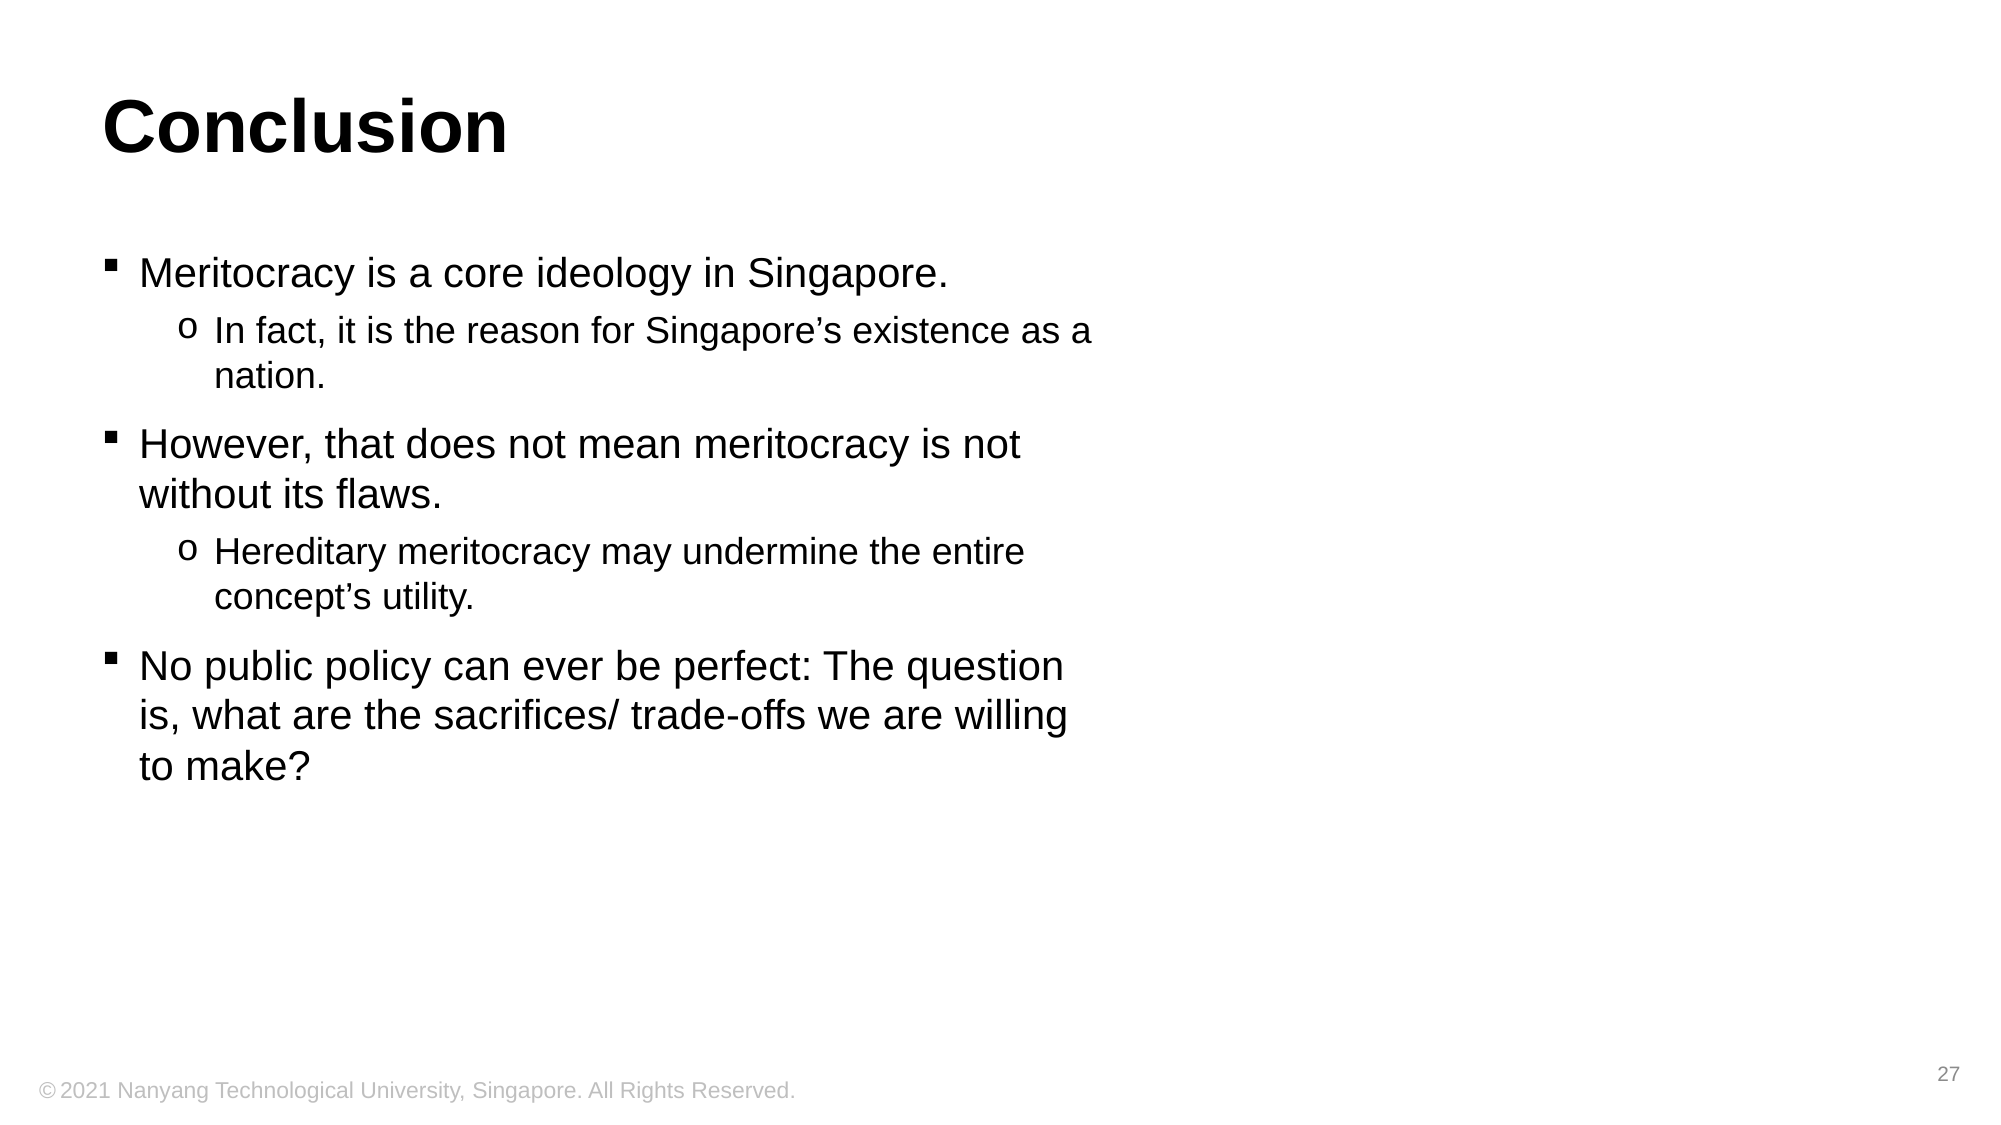

# Conclusion
Meritocracy is a core ideology in Singapore.
In fact, it is the reason for Singapore’s existence as a nation.
However, that does not mean meritocracy is not without its flaws.
Hereditary meritocracy may undermine the entire concept’s utility.
No public policy can ever be perfect: The question is, what are the sacrifices/ trade-offs we are willing to make?
27